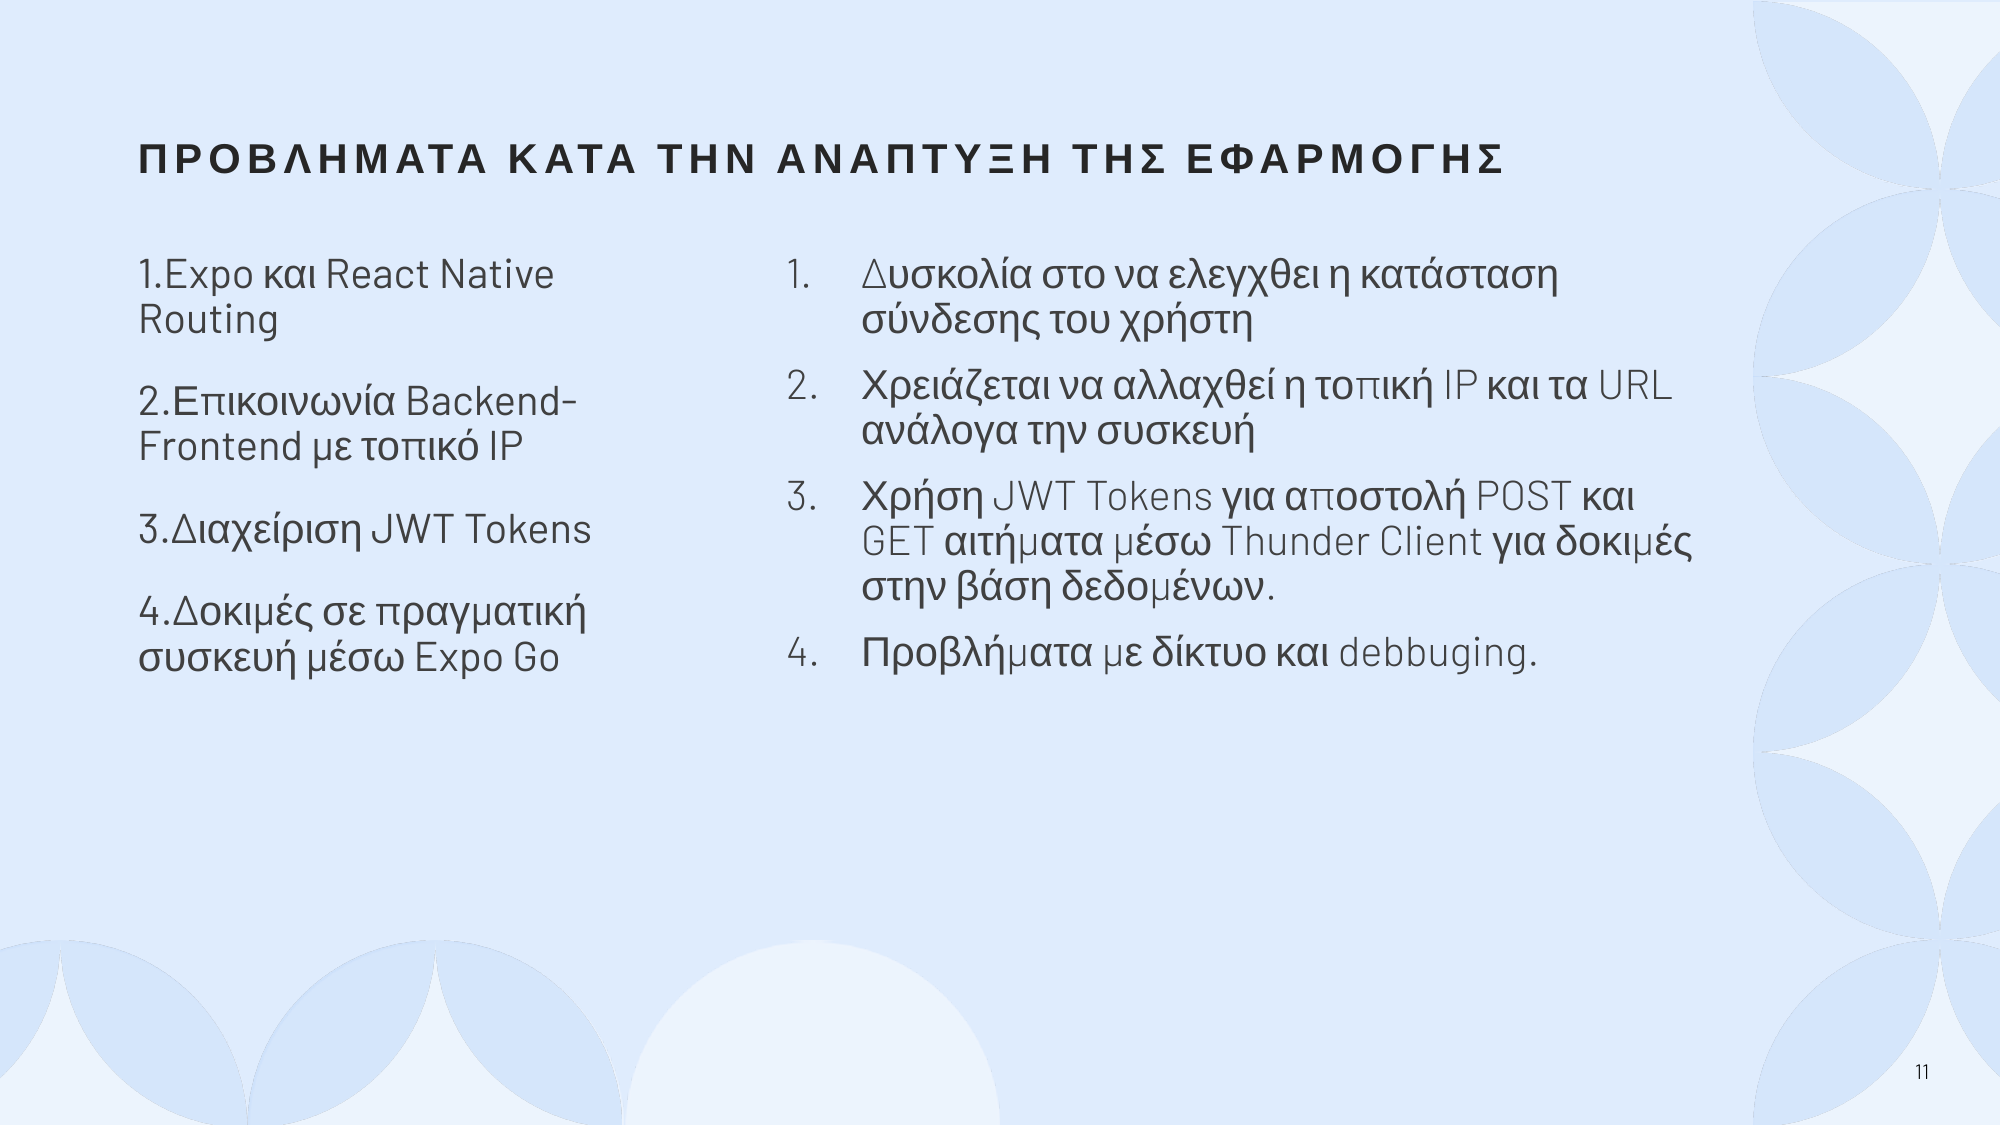

# Προβληματα κατα την αναπτυξη τησ εφαρμογησ
1.Expo και React Native Routing
2.Επικοινωνία Backend-Frontend με τοπικό IP
3.Διαχείριση JWT Tokens
4.Δοκιμές σε πραγματική συσκευή μέσω Expo Go

Δυσκολία στο να ελεγχθει η κατάσταση σύνδεσης του χρήστη
Χρειάζεται να αλλαχθεί η τοπική IP και τα URL ανάλογα την συσκευή
Χρήση JWT Tokens για αποστολή POST και GET αιτήματα μέσω Thunder Client για δοκιμές στην βάση δεδομένων.
Προβλήματα με δίκτυο και debbuging.
11